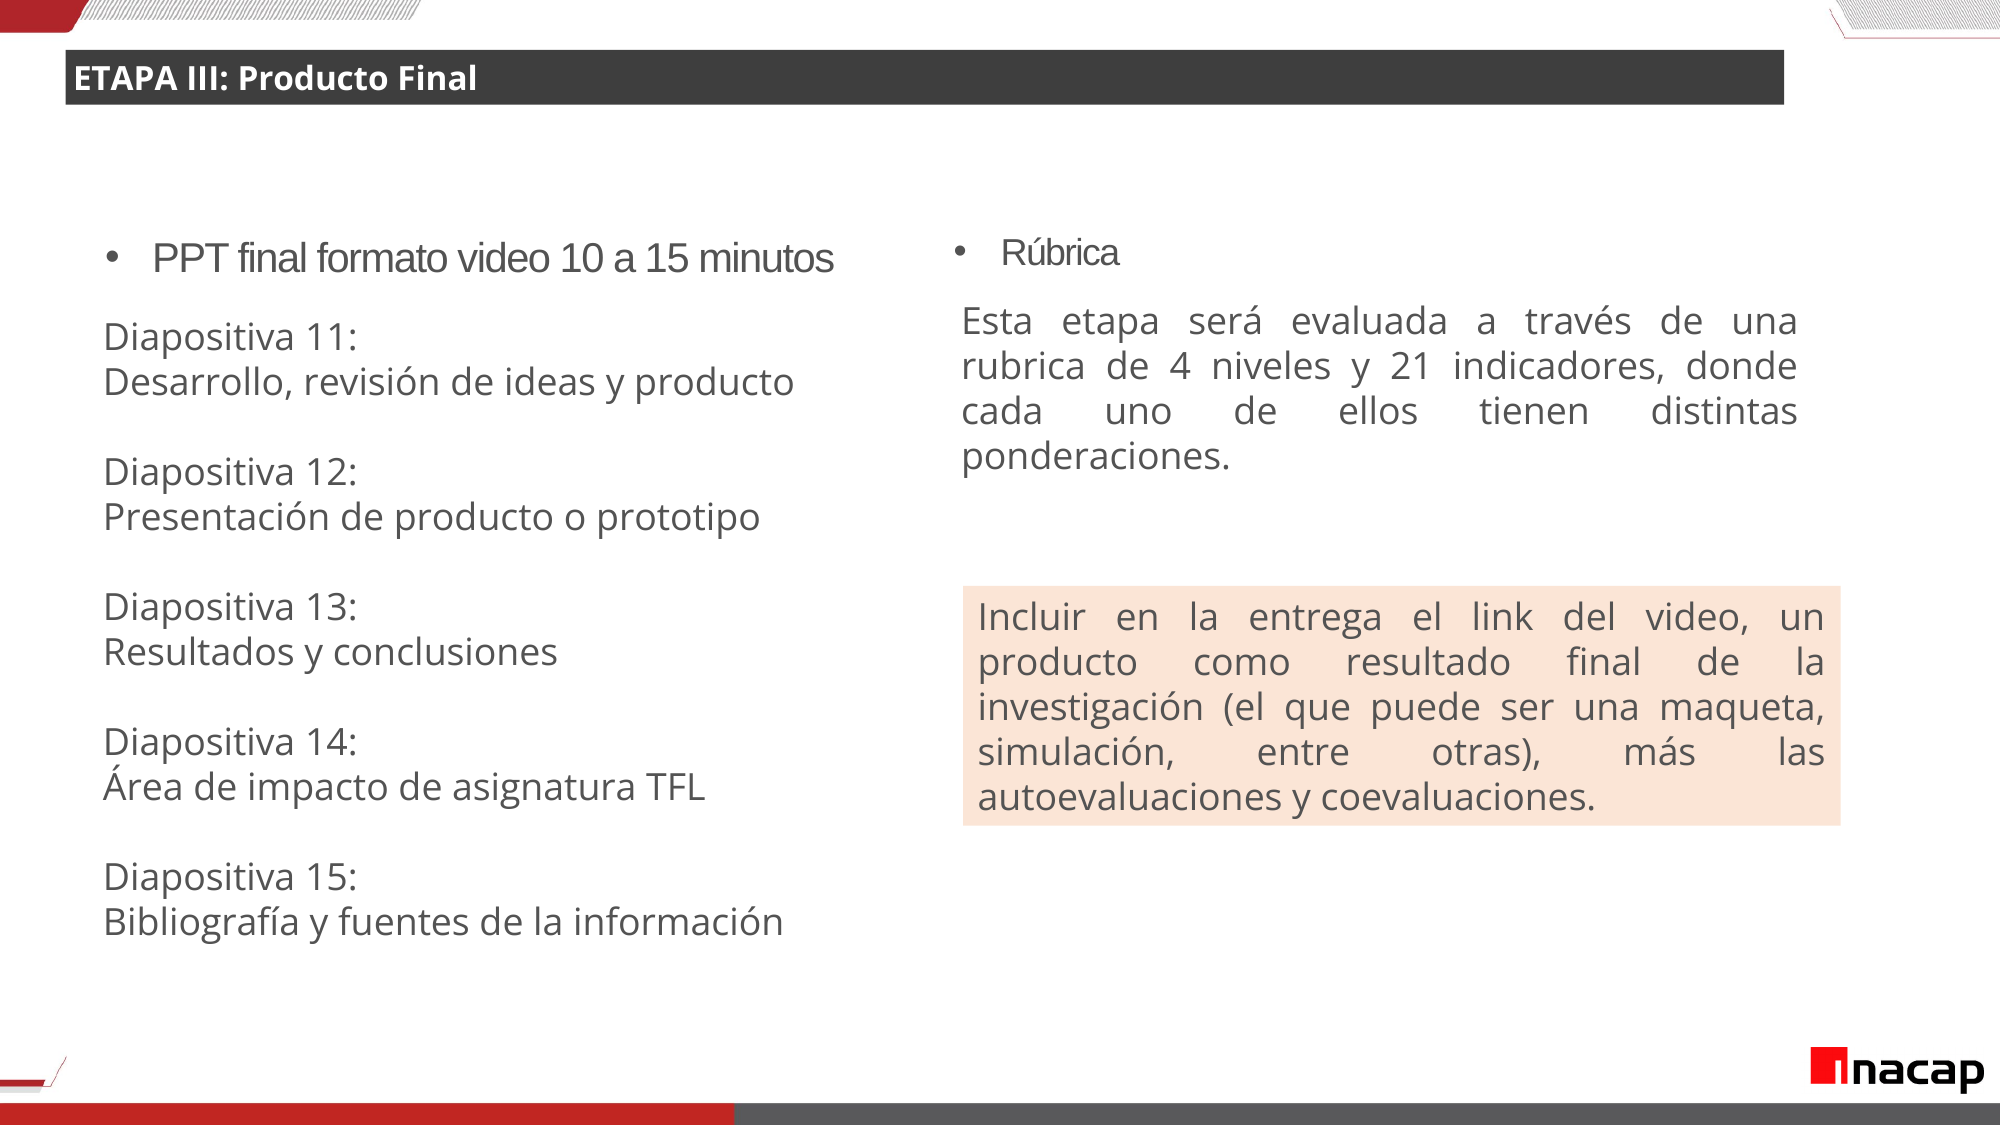

ETAPA III: Producto Final
Rúbrica
PPT final formato video 10 a 15 minutos
Esta etapa será evaluada a través de una rubrica de 4 niveles y 21 indicadores, donde cada uno de ellos tienen distintas ponderaciones.
Diapositiva 11:
Desarrollo, revisión de ideas y producto

Diapositiva 12:
Presentación de producto o prototipo

Diapositiva 13:
Resultados y conclusiones

Diapositiva 14:
Área de impacto de asignatura TFL

Diapositiva 15:
Bibliografía y fuentes de la información
Incluir en la entrega el link del video, un producto como resultado final de la investigación (el que puede ser una maqueta, simulación, entre otras), más las autoevaluaciones y coevaluaciones.